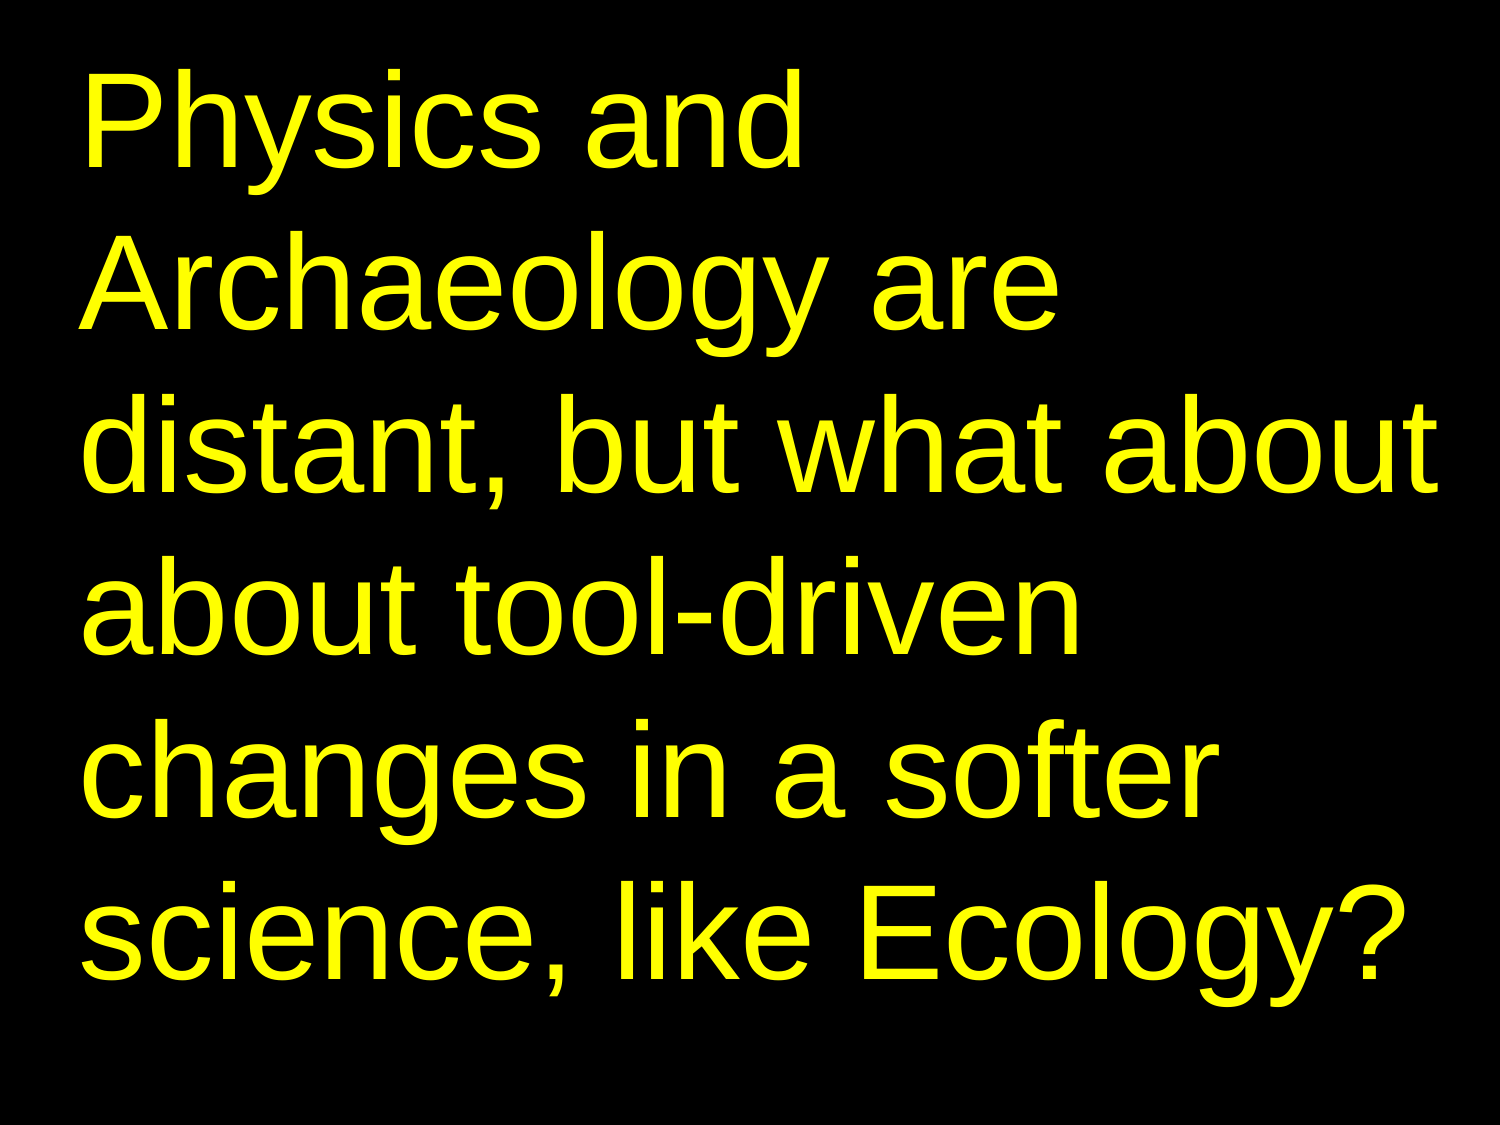

Physics and Archaeology are distant, but what about about tool-driven changes in a softer science, like Ecology?